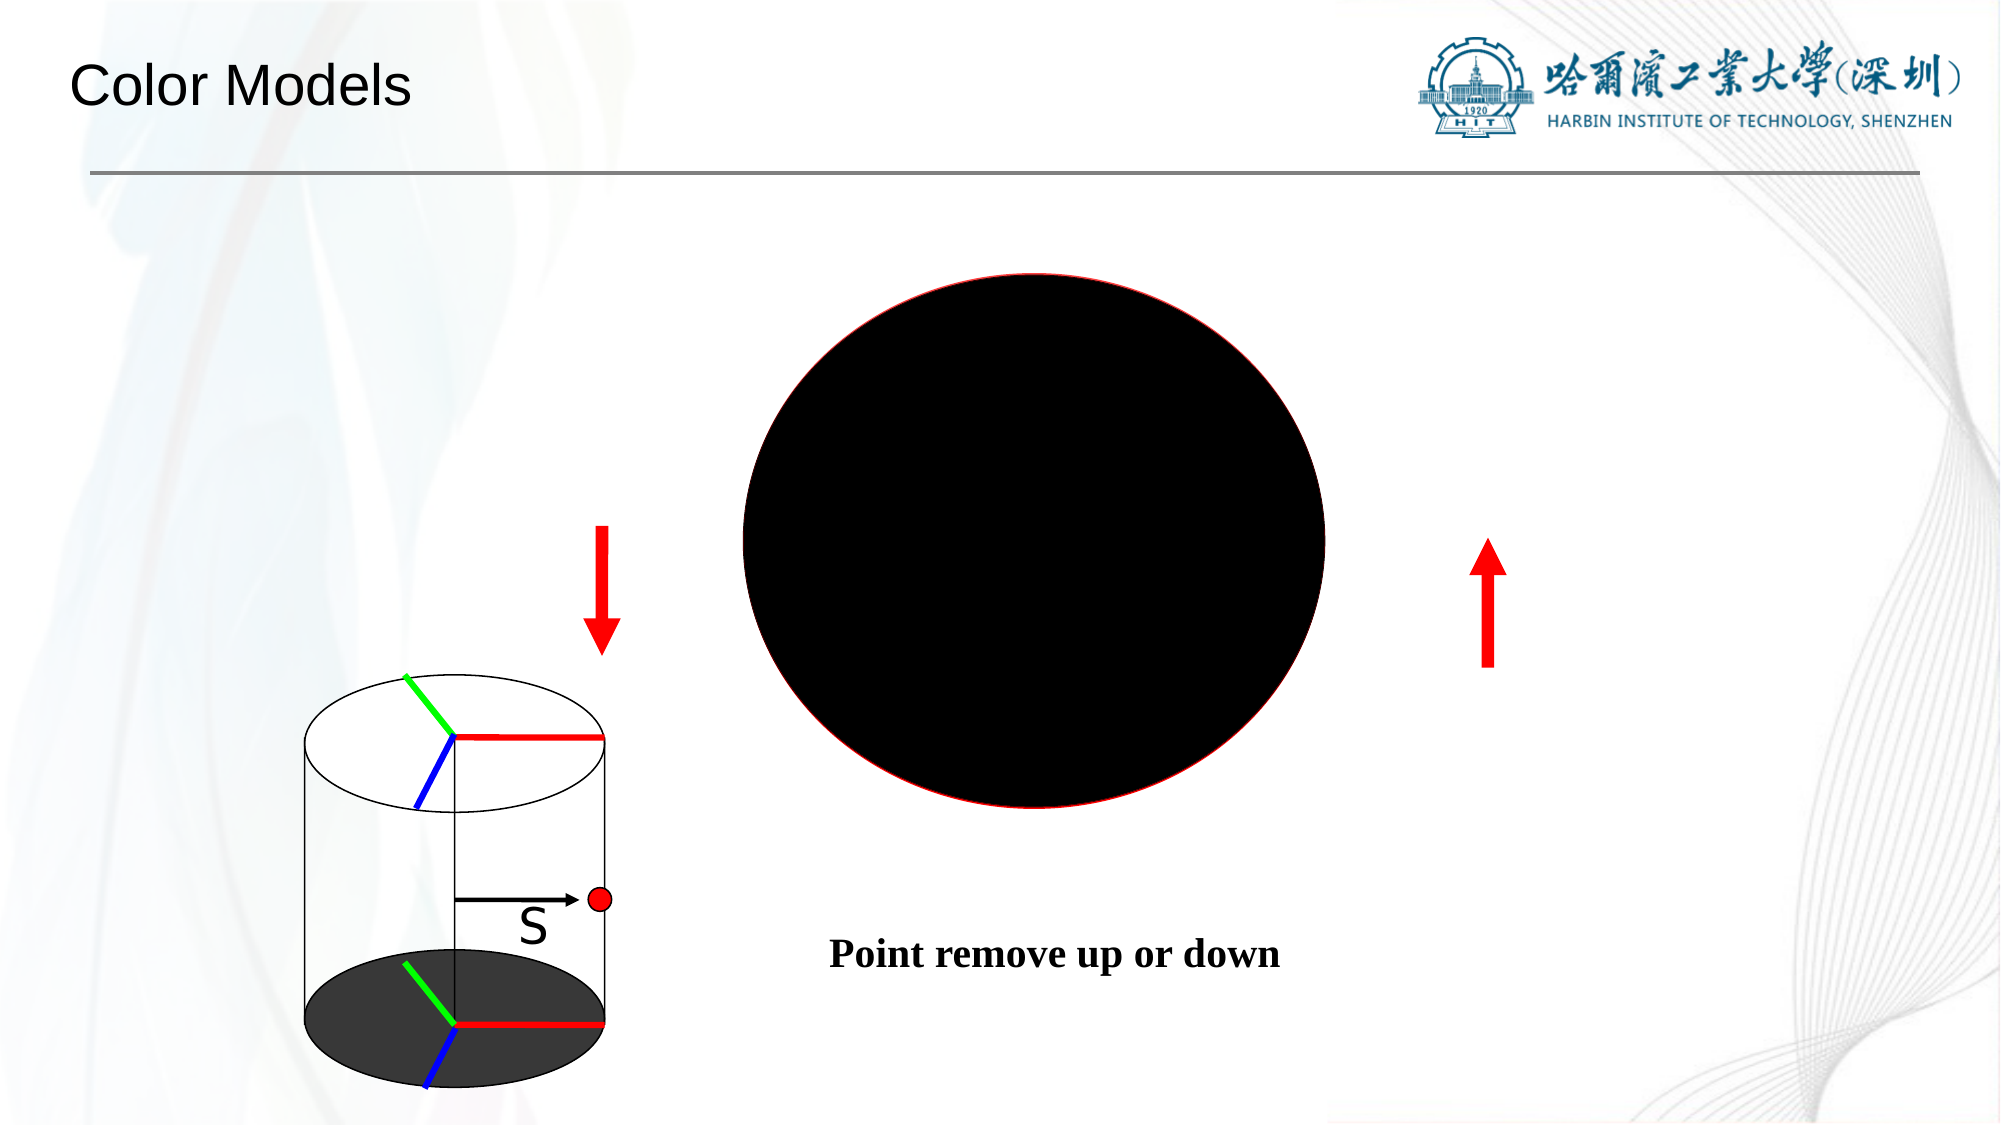

# Color Models

S

Point remove up or down